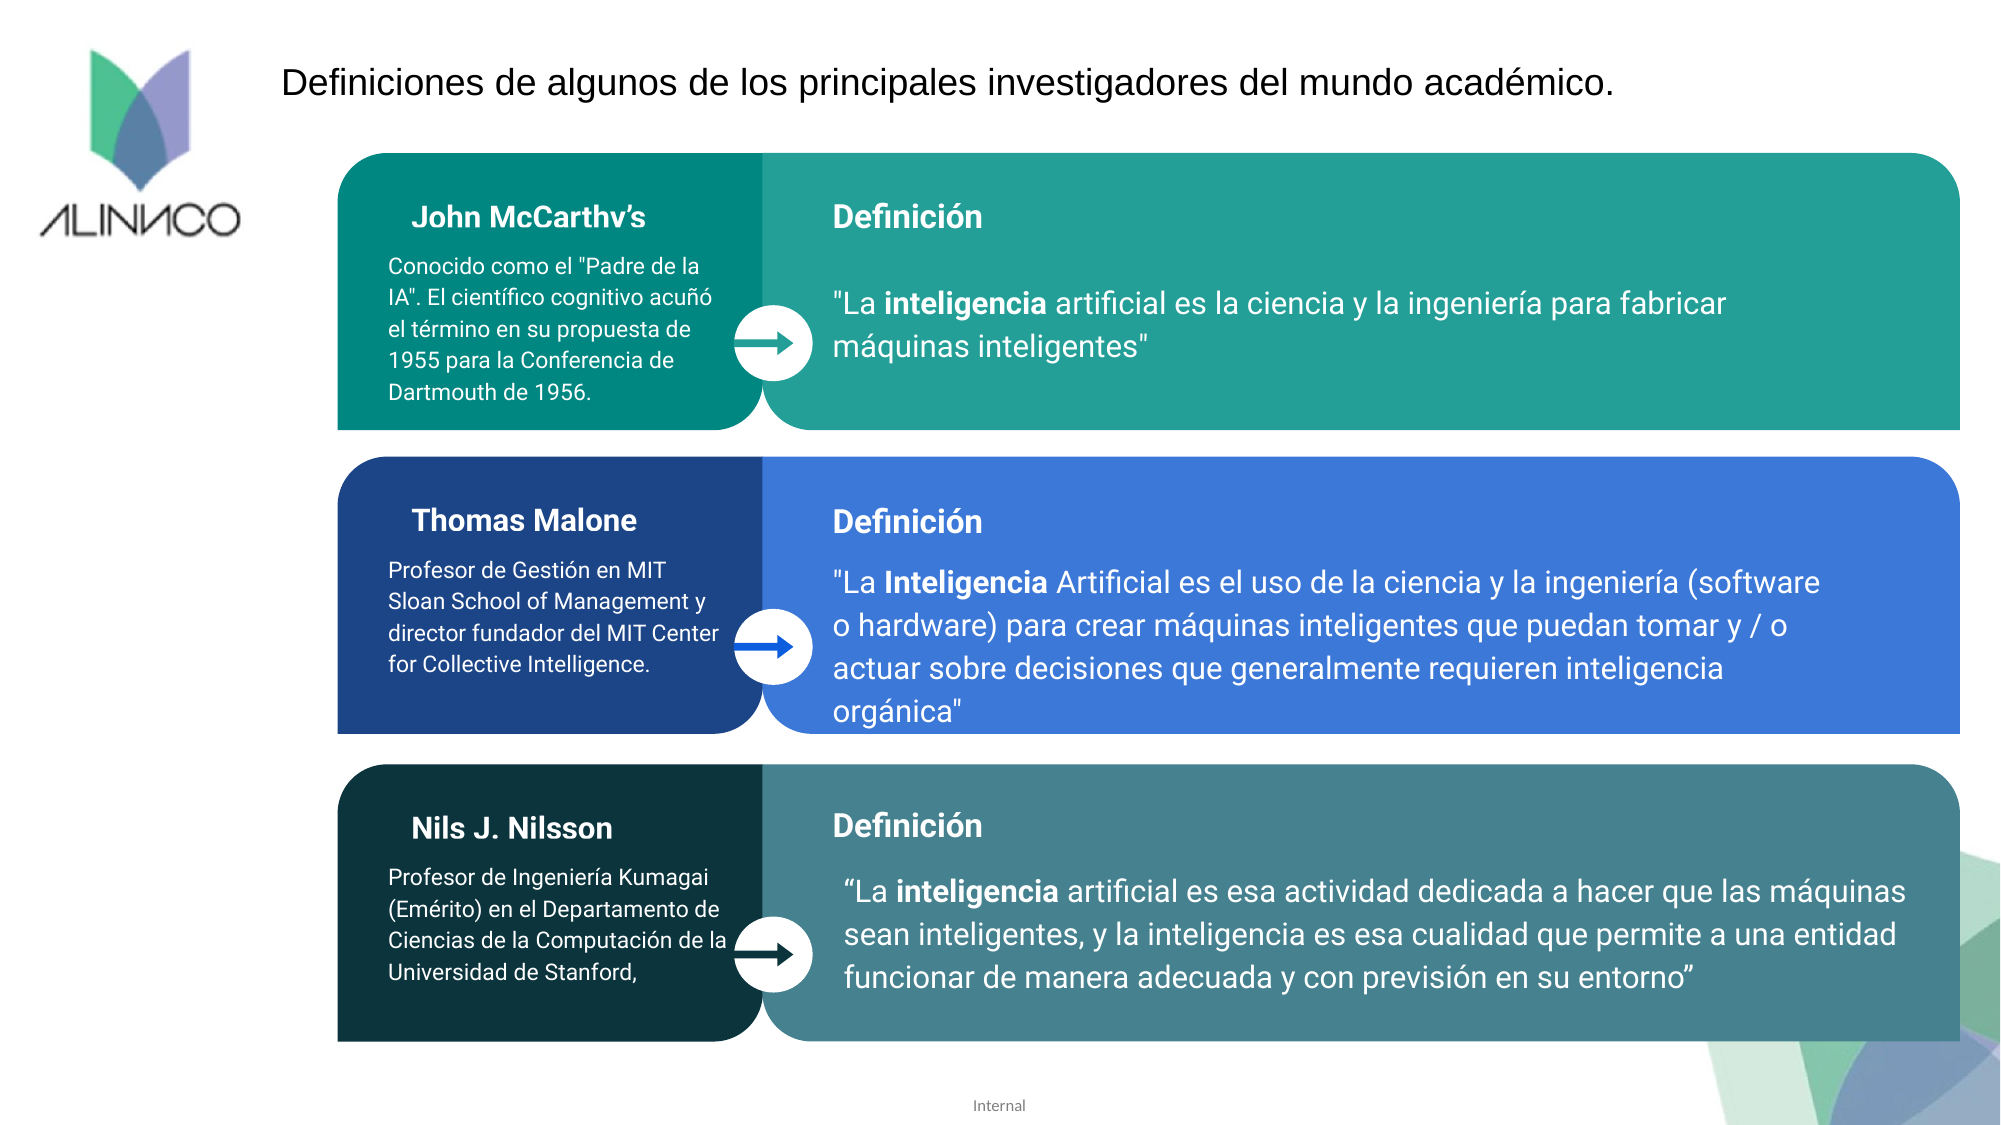

Vestibulum congue tempus
Lorem ipsum dolor sit amet, consectetur adipiscing elit, sed do eiusmod tempor. Ipsum dolor sit amet elit, sed do eiusmod tempor.
Definiciones de algunos de los principales investigadores del mundo académico.

John McCarthy’s
Conocido como el "Padre de la IA". El científico cognitivo acuñó el término en su propuesta de 1955 para la Conferencia de Dartmouth de 1956.

Definición
"La inteligencia artificial es la ciencia y la ingeniería para fabricar máquinas inteligentes"

Thomas Malone
Profesor de Gestión en MIT Sloan School of Management y director fundador del MIT Center for Collective Intelligence.

Definición
"La Inteligencia Artificial es el uso de la ciencia y la ingeniería (software o hardware) para crear máquinas inteligentes que puedan tomar y / o actuar sobre decisiones que generalmente requieren inteligencia orgánica"

Nils J. Nilsson
Profesor de Ingeniería Kumagai (Emérito) en el Departamento de Ciencias de la Computación de la Universidad de Stanford,

Definición
“La inteligencia artificial es esa actividad dedicada a hacer que las máquinas sean inteligentes, y la inteligencia es esa cualidad que permite a una entidad funcionar de manera adecuada y con previsión en su entorno”